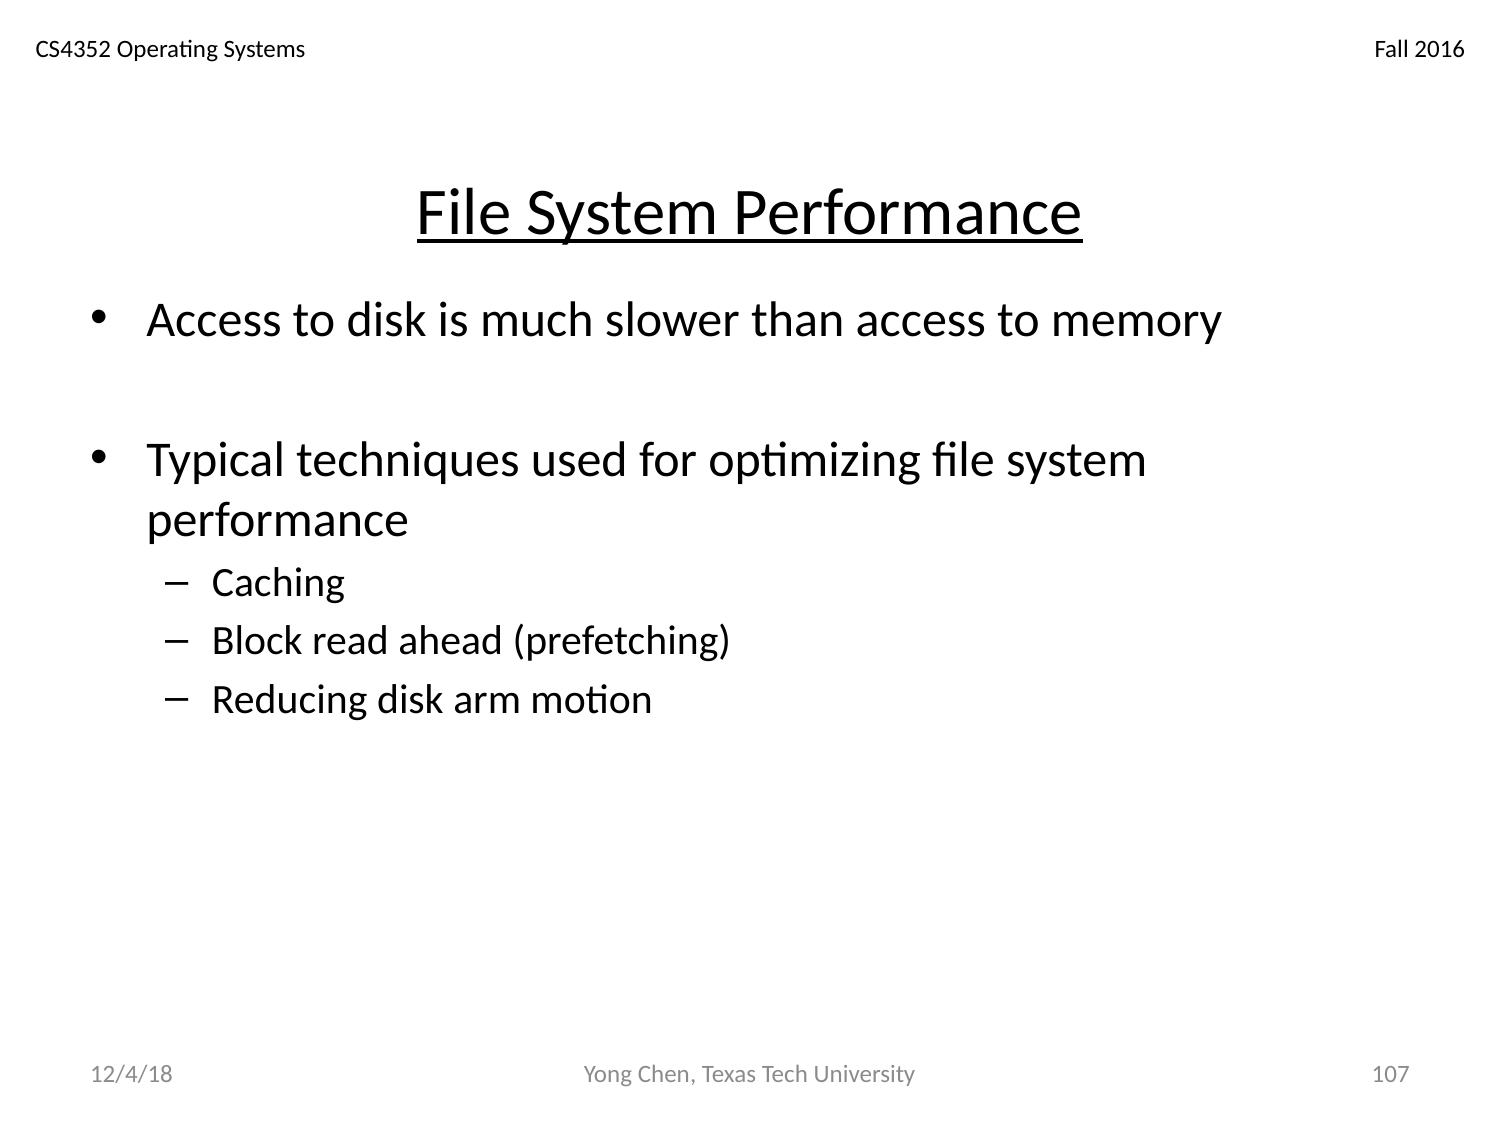

# File System Performance
Access to disk is much slower than access to memory

Typical techniques used for optimizing file system performance
Caching
Block read ahead (prefetching)
Reducing disk arm motion
12/4/18
Yong Chen, Texas Tech University
107